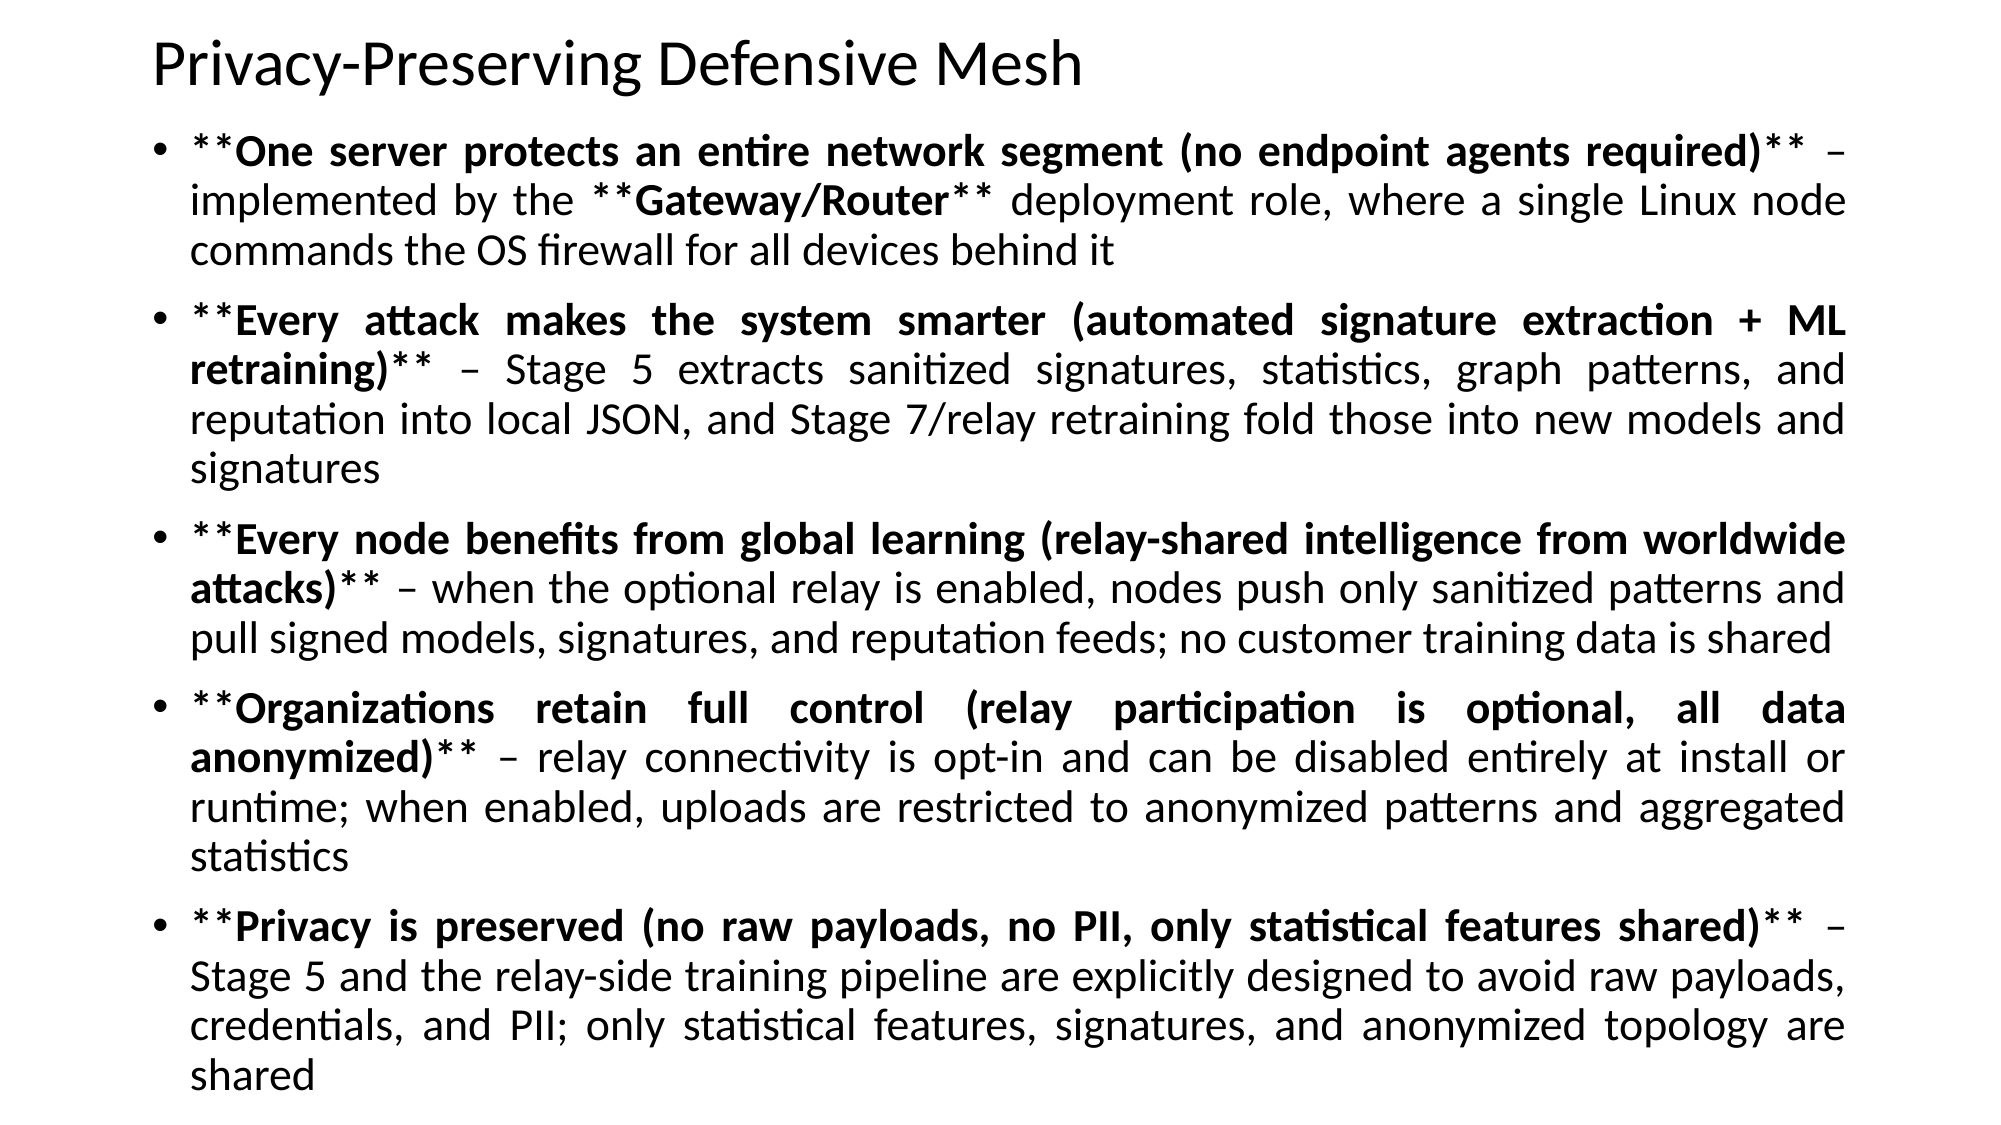

# Privacy-Preserving Defensive Mesh
**One server protects an entire network segment (no endpoint agents required)** – implemented by the **Gateway/Router** deployment role, where a single Linux node commands the OS firewall for all devices behind it
**Every attack makes the system smarter (automated signature extraction + ML retraining)** – Stage 5 extracts sanitized signatures, statistics, graph patterns, and reputation into local JSON, and Stage 7/relay retraining fold those into new models and signatures
**Every node benefits from global learning (relay-shared intelligence from worldwide attacks)** – when the optional relay is enabled, nodes push only sanitized patterns and pull signed models, signatures, and reputation feeds; no customer training data is shared
**Organizations retain full control (relay participation is optional, all data anonymized)** – relay connectivity is opt-in and can be disabled entirely at install or runtime; when enabled, uploads are restricted to anonymized patterns and aggregated statistics
**Privacy is preserved (no raw payloads, no PII, only statistical features shared)** – Stage 5 and the relay-side training pipeline are explicitly designed to avoid raw payloads, credentials, and PII; only statistical features, signatures, and anonymized topology are shared